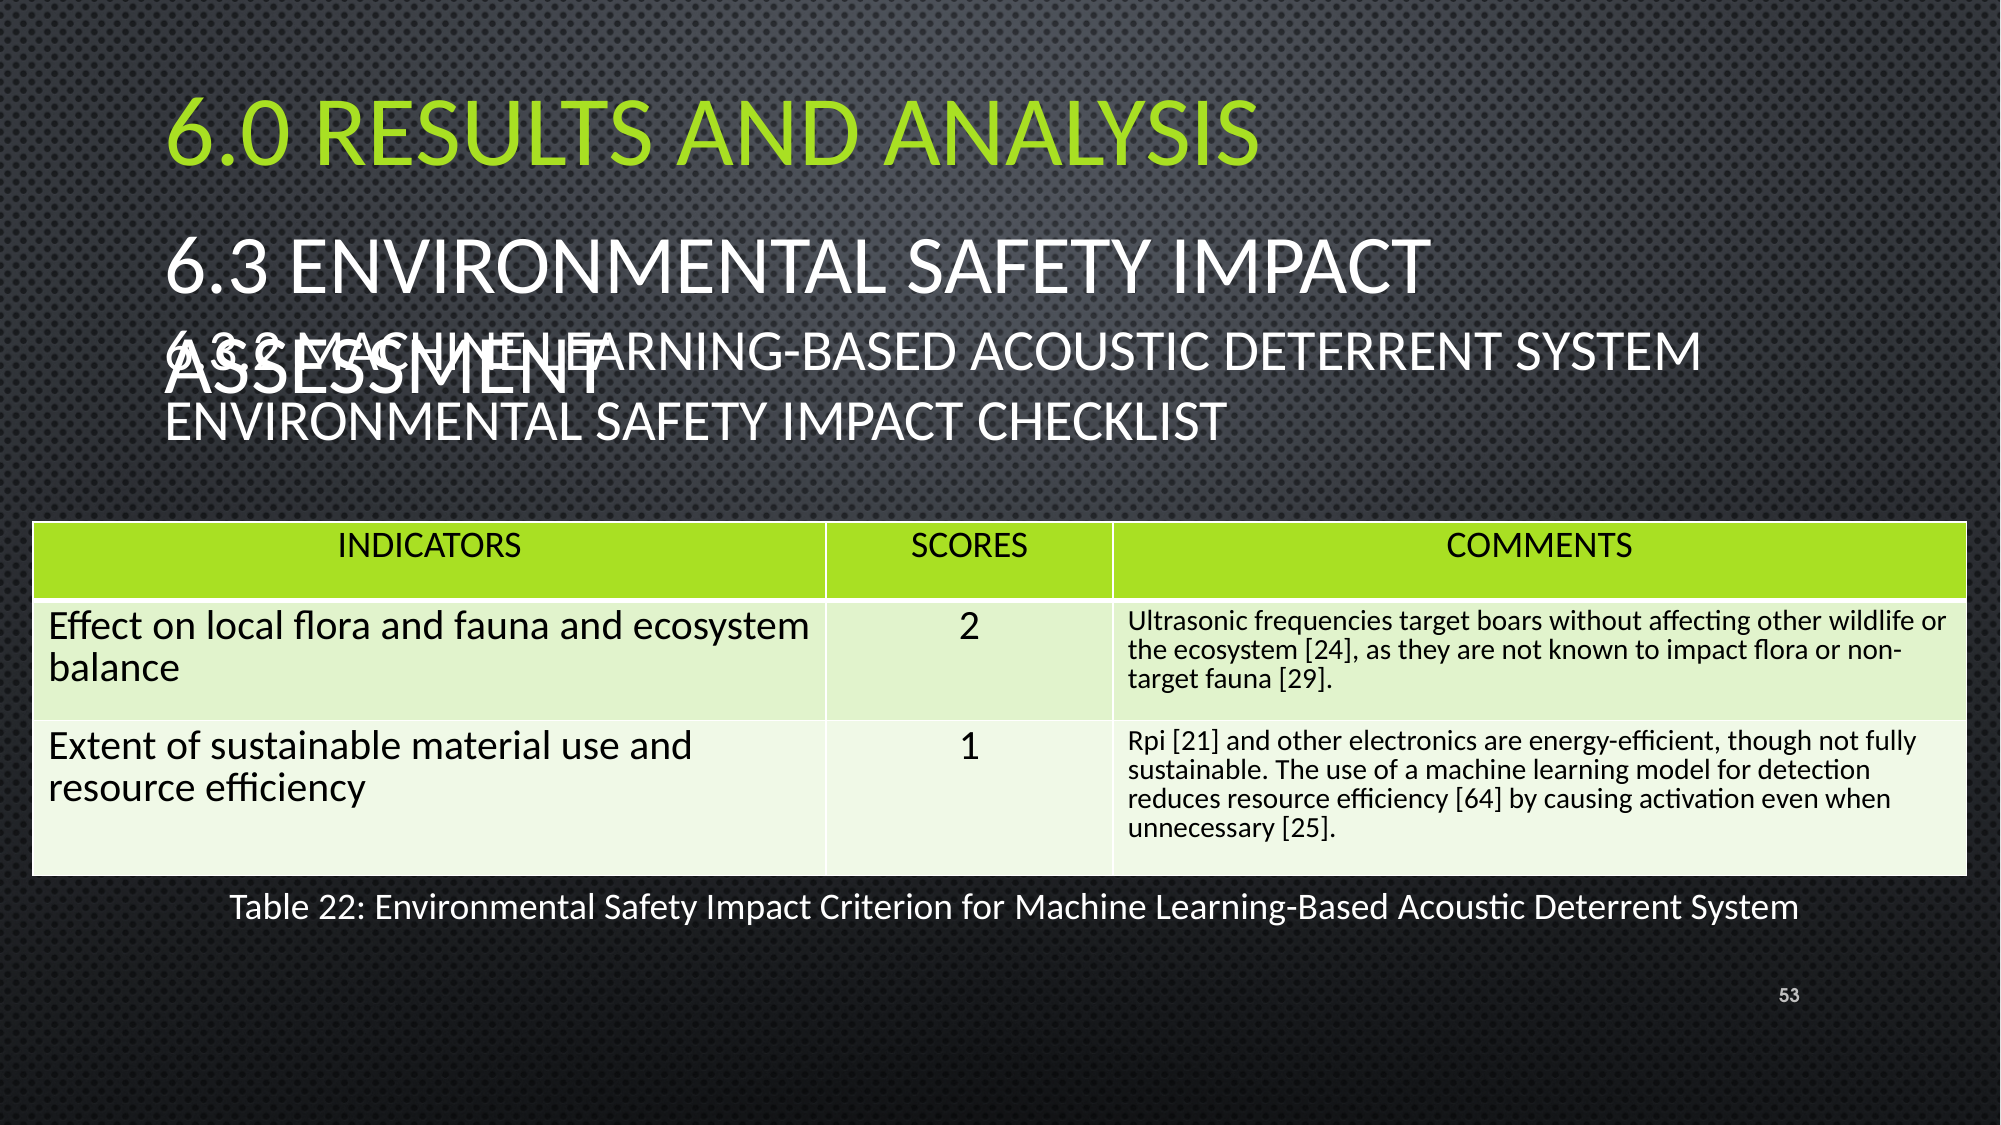

6.0 RESULTS AND ANALYSIS
6.3 ENVIRONMENTAL SAFETY IMPACT ASSESSMENT
6.3.2 MACHINE LEARNING-BASED ACOUSTIC DETERRENT SYSTEM ENVIRONMENTAL SAFETY IMPACT CHECKLIST
| INDICATORS | SCORES | COMMENTS |
| --- | --- | --- |
| Effect on local flora and fauna and ecosystem balance | 2 | Ultrasonic frequencies target boars without affecting other wildlife or the ecosystem [24], as they are not known to impact flora or non-target fauna [29]. |
| Extent of sustainable material use and resource efficiency | 1 | Rpi [21] and other electronics are energy-efficient, though not fully sustainable. The use of a machine learning model for detection reduces resource efficiency [64] by causing activation even when unnecessary [25]. |
Table 22: Environmental Safety Impact Criterion for Machine Learning-Based Acoustic Deterrent System

53